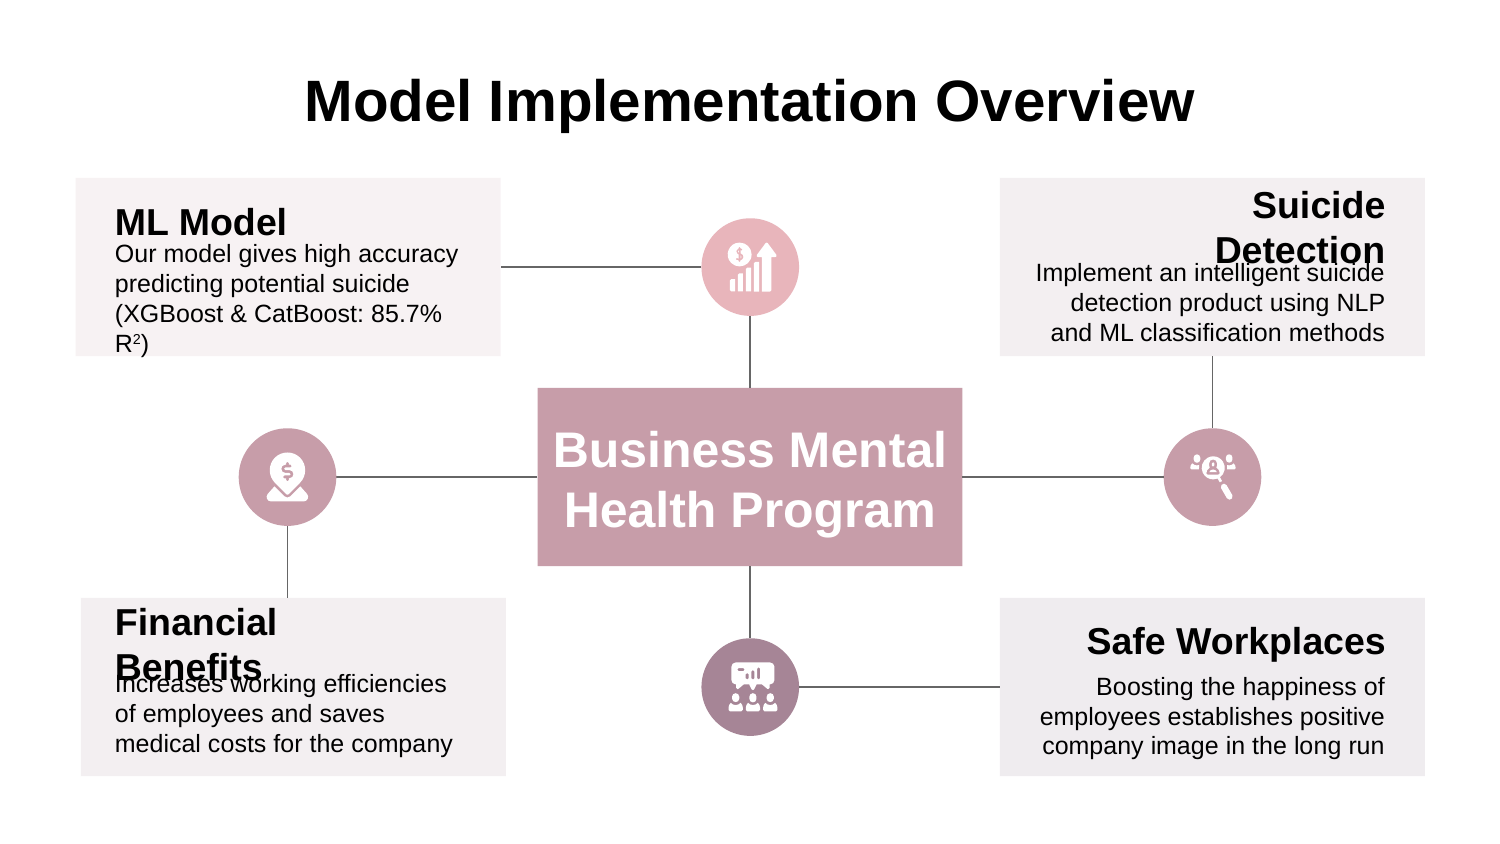

# Model Implementation Overview

Suicide Detection
Implement an intelligent suicide detection product using NLP and ML classification methods
ML Model
Our model gives high accuracy predicting potential suicide (XGBoost & CatBoost: 85.7% R2)

Business Mental Health Program

Safe Workplaces
Boosting the happiness of employees establishes positive company image in the long run
Financial Benefits

Increases working efficiencies of employees and saves medical costs for the company